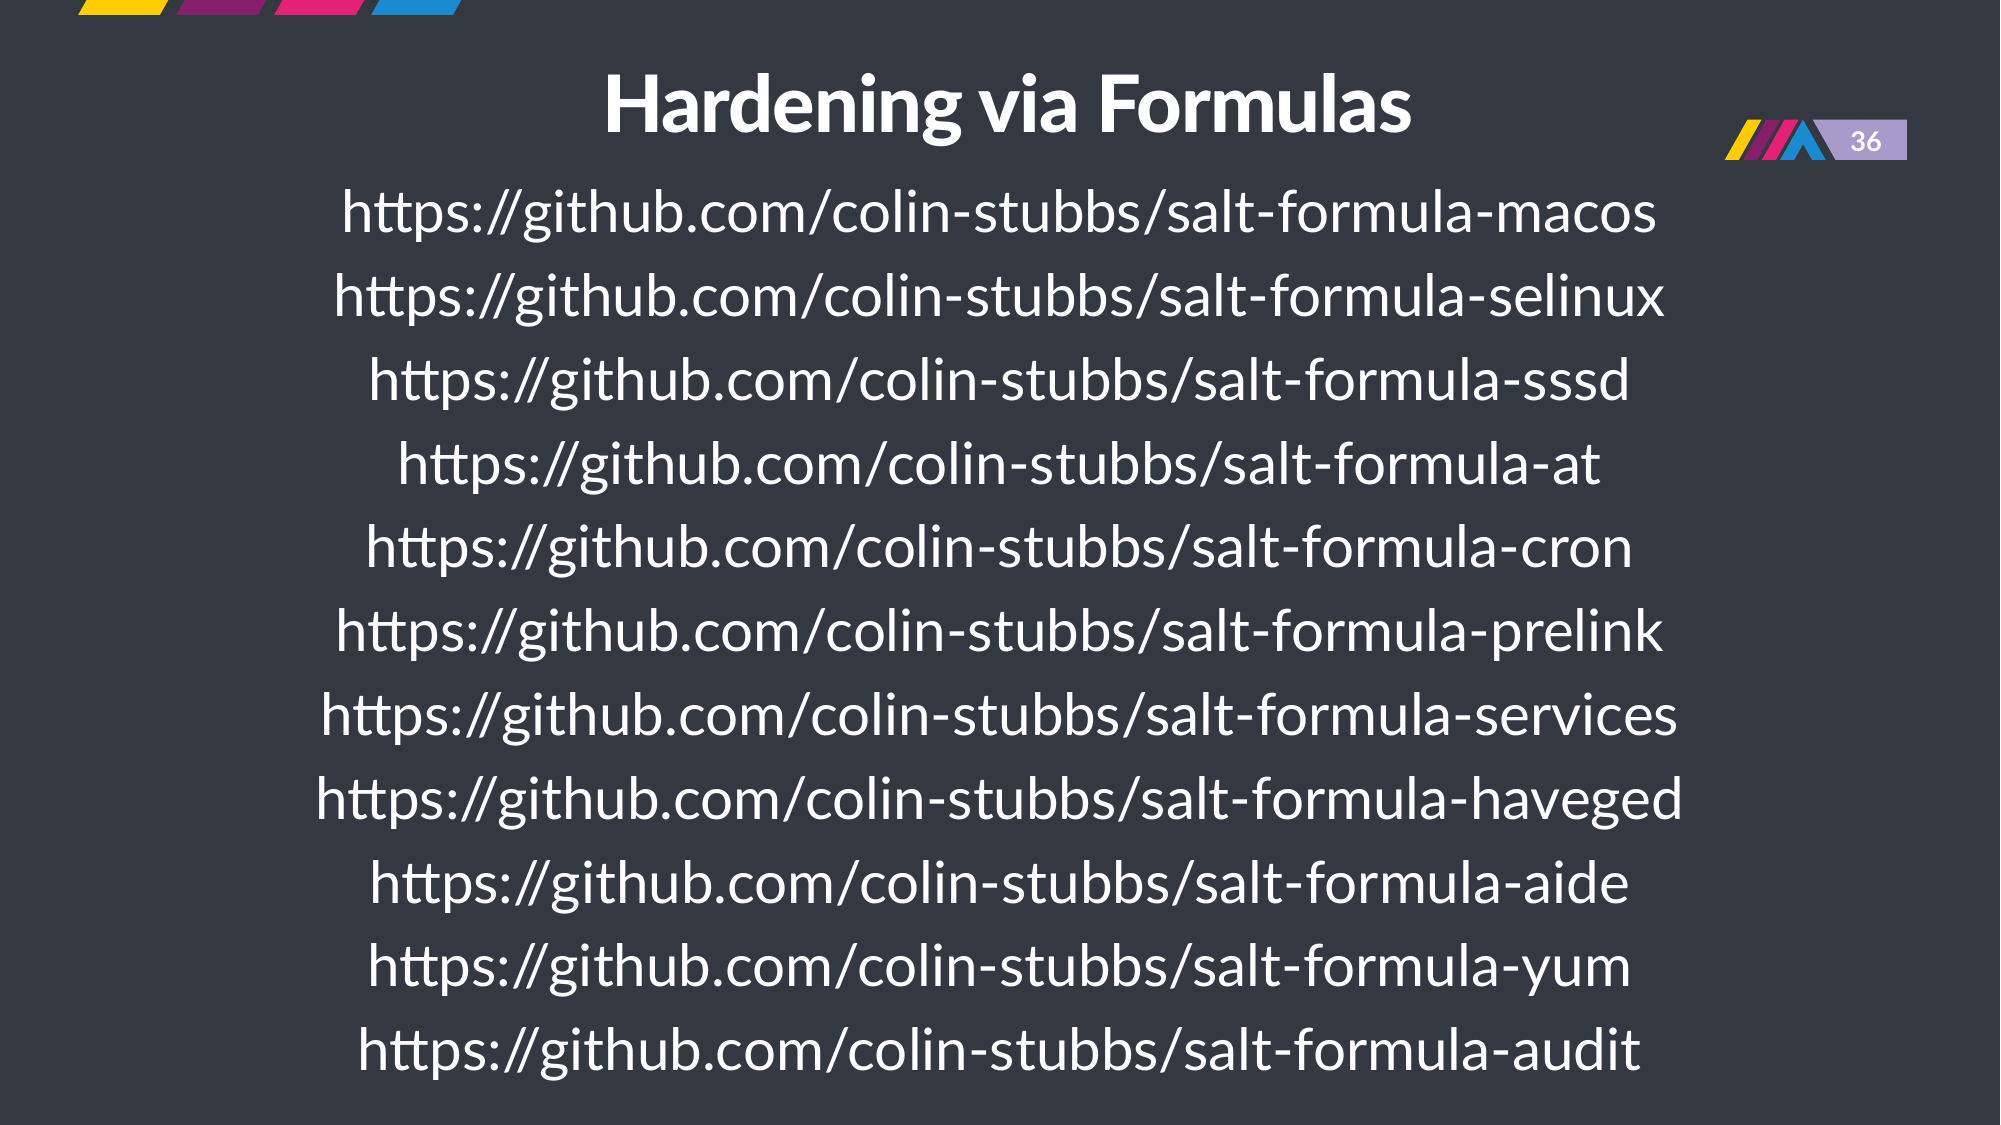

# Hardening via Formulas
https://github.com/colin-stubbs/salt-formula-macos
https://github.com/colin-stubbs/salt-formula-selinux
https://github.com/colin-stubbs/salt-formula-sssd
https://github.com/colin-stubbs/salt-formula-at
https://github.com/colin-stubbs/salt-formula-cron
https://github.com/colin-stubbs/salt-formula-prelink
https://github.com/colin-stubbs/salt-formula-services
https://github.com/colin-stubbs/salt-formula-haveged
https://github.com/colin-stubbs/salt-formula-aide
https://github.com/colin-stubbs/salt-formula-yum
https://github.com/colin-stubbs/salt-formula-audit